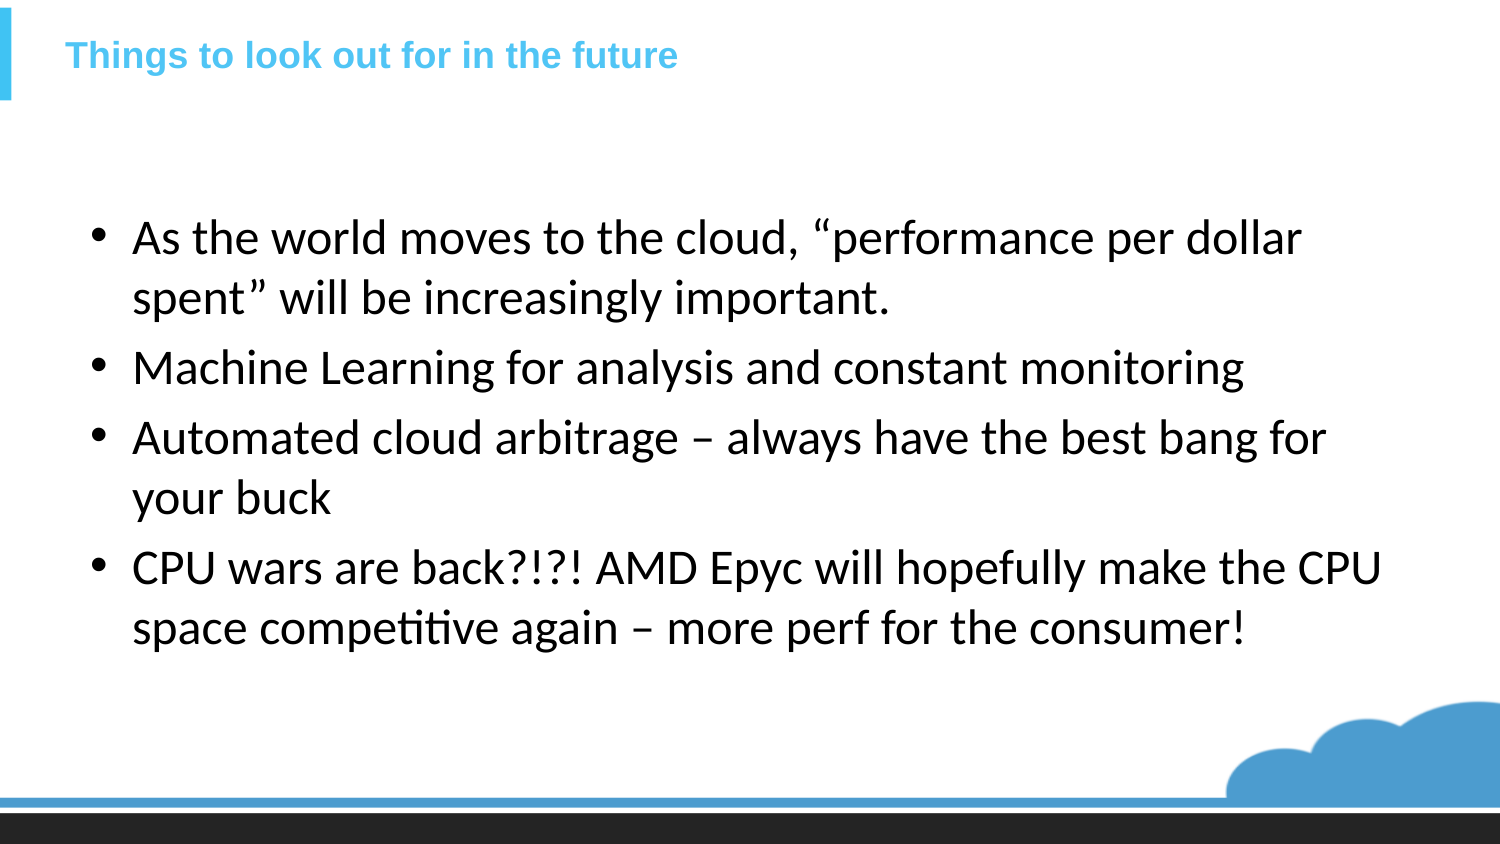

Things to look out for in the future
As the world moves to the cloud, “performance per dollar spent” will be increasingly important.
Machine Learning for analysis and constant monitoring
Automated cloud arbitrage – always have the best bang for your buck
CPU wars are back?!?! AMD Epyc will hopefully make the CPU space competitive again – more perf for the consumer!